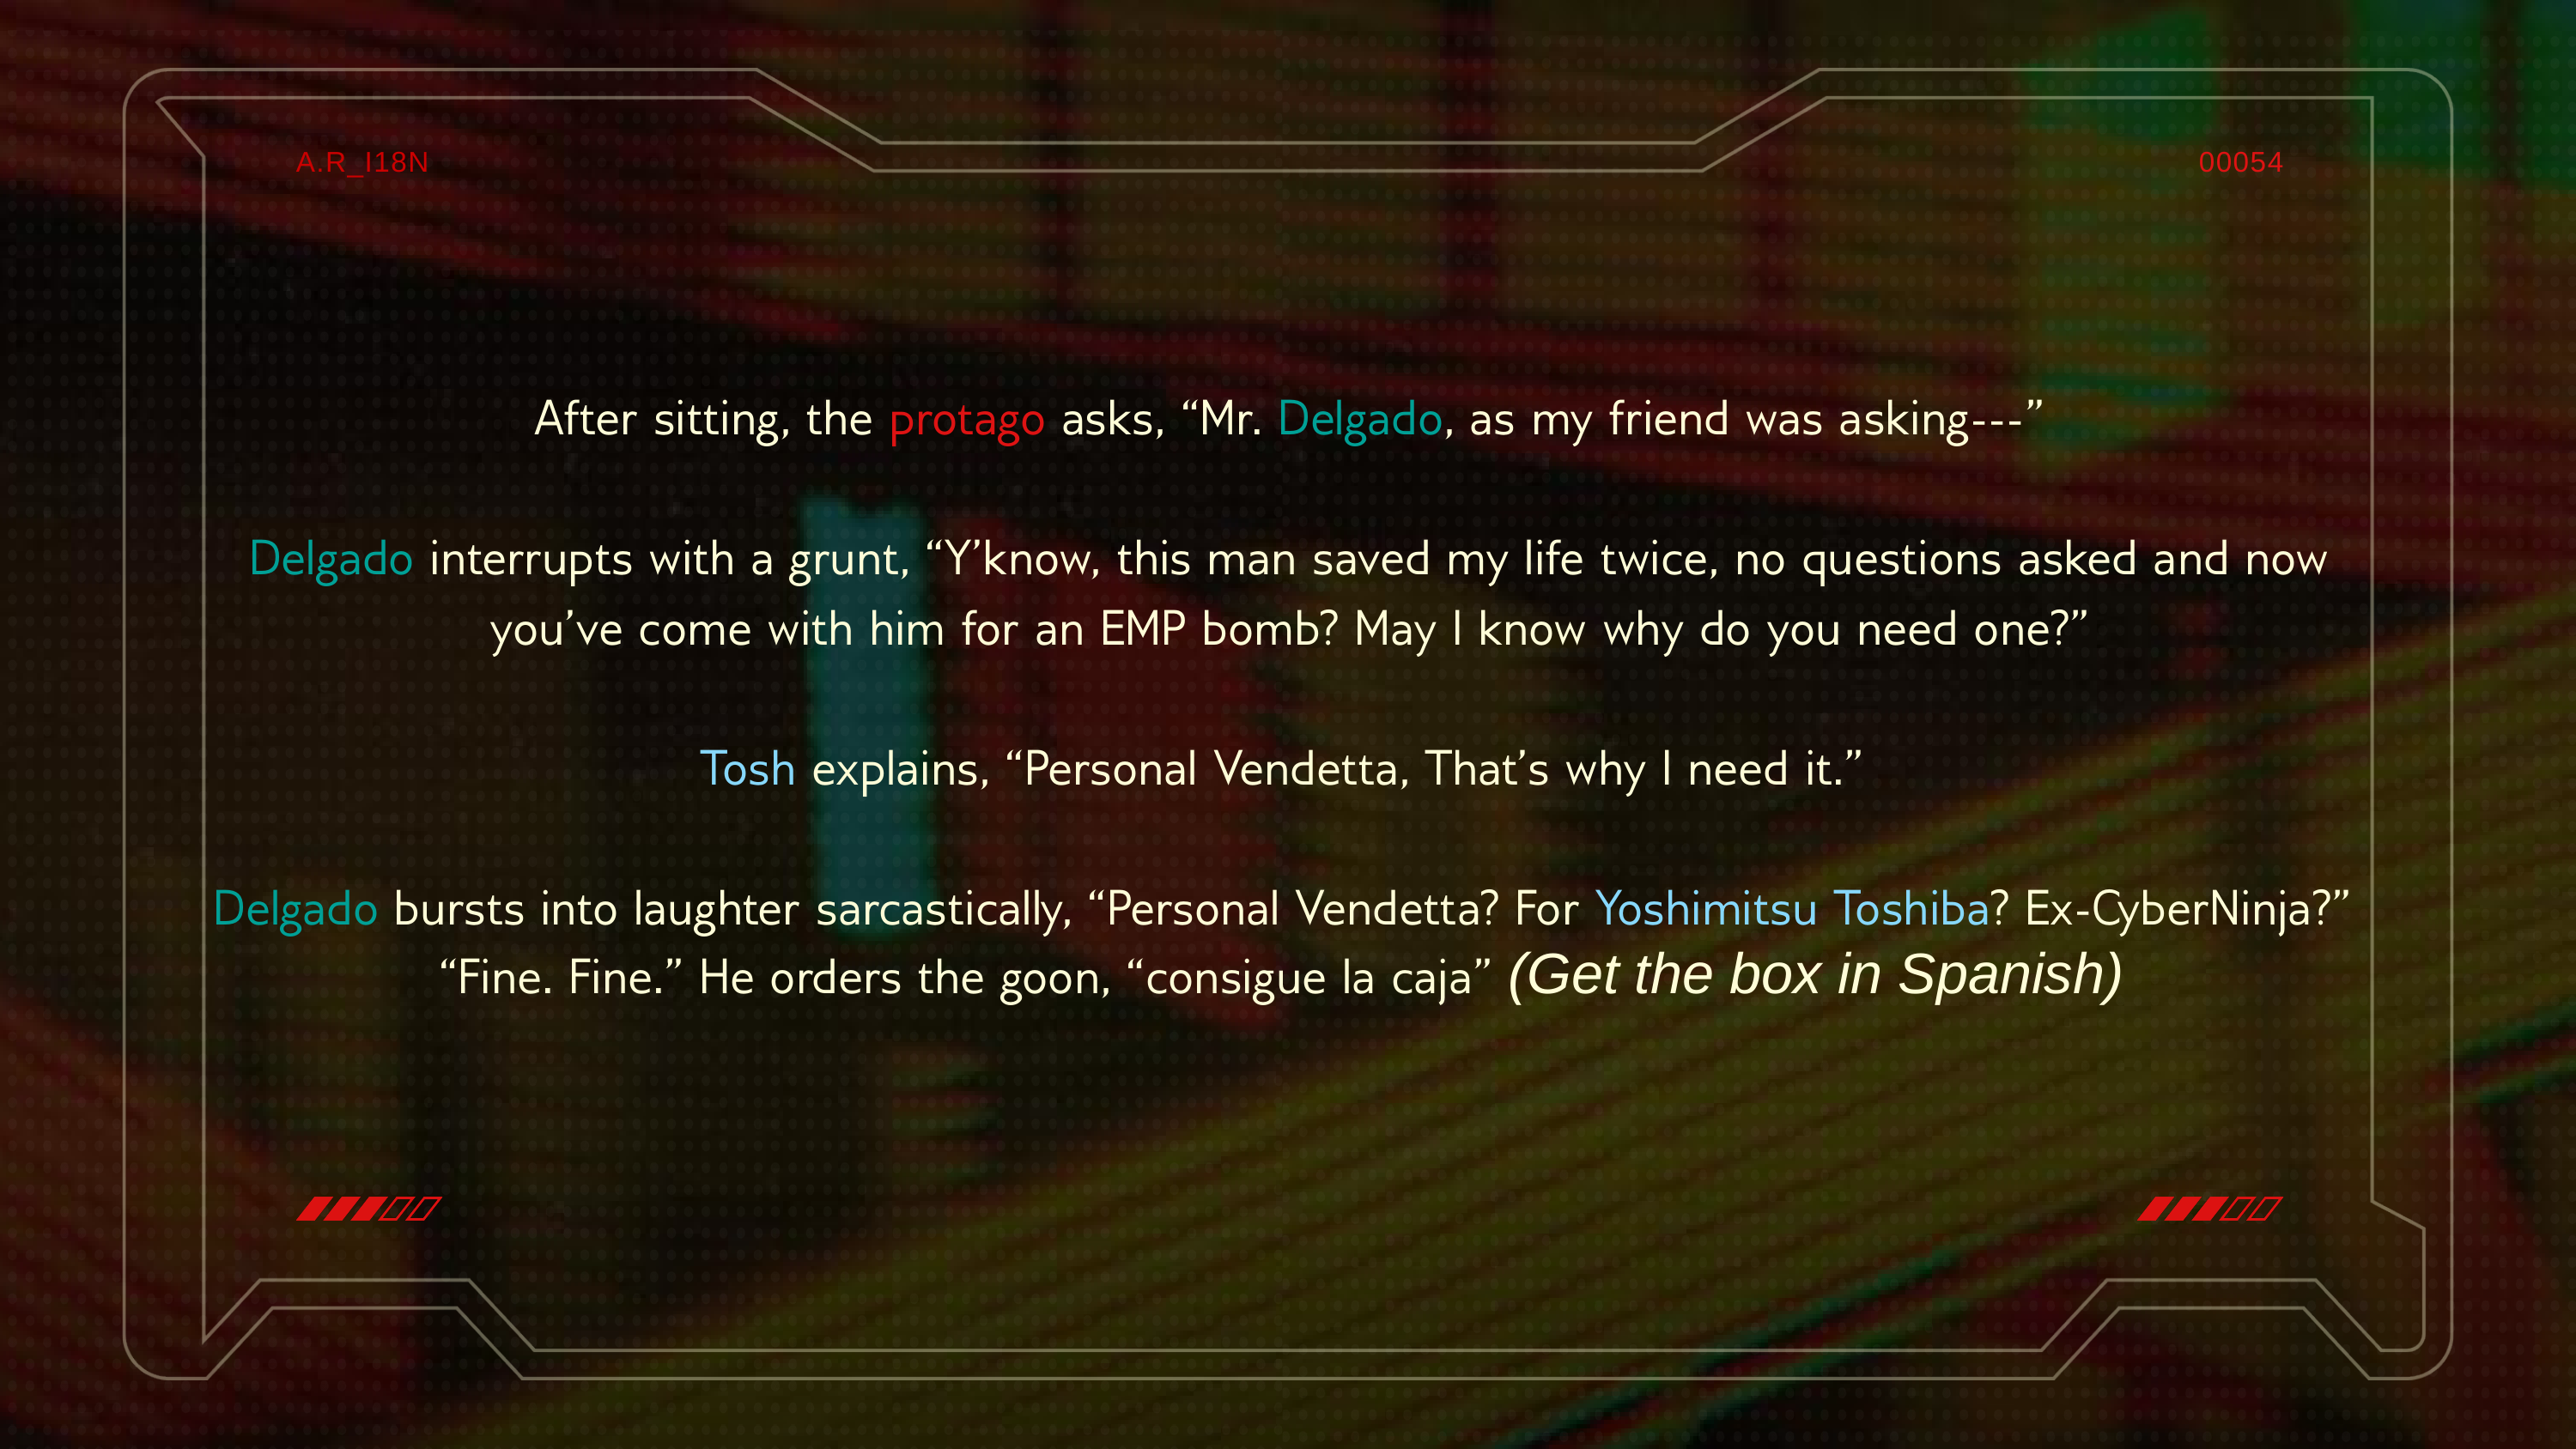

A.R_I18N
00054
After sitting, the protago asks, “Mr. Delgado, as my friend was asking---”

Delgado interrupts with a grunt, “Y’know, this man saved my life twice, no questions asked and now you’ve come with him for an EMP bomb? May I know why do you need one?”

Tosh explains, “Personal Vendetta, That’s why I need it.”

Delgado bursts into laughter sarcastically, “Personal Vendetta? For Yoshimitsu Toshiba? Ex-CyberNinja?”
“Fine. Fine.” He orders the goon, “consigue la caja” (Get the box in Spanish)